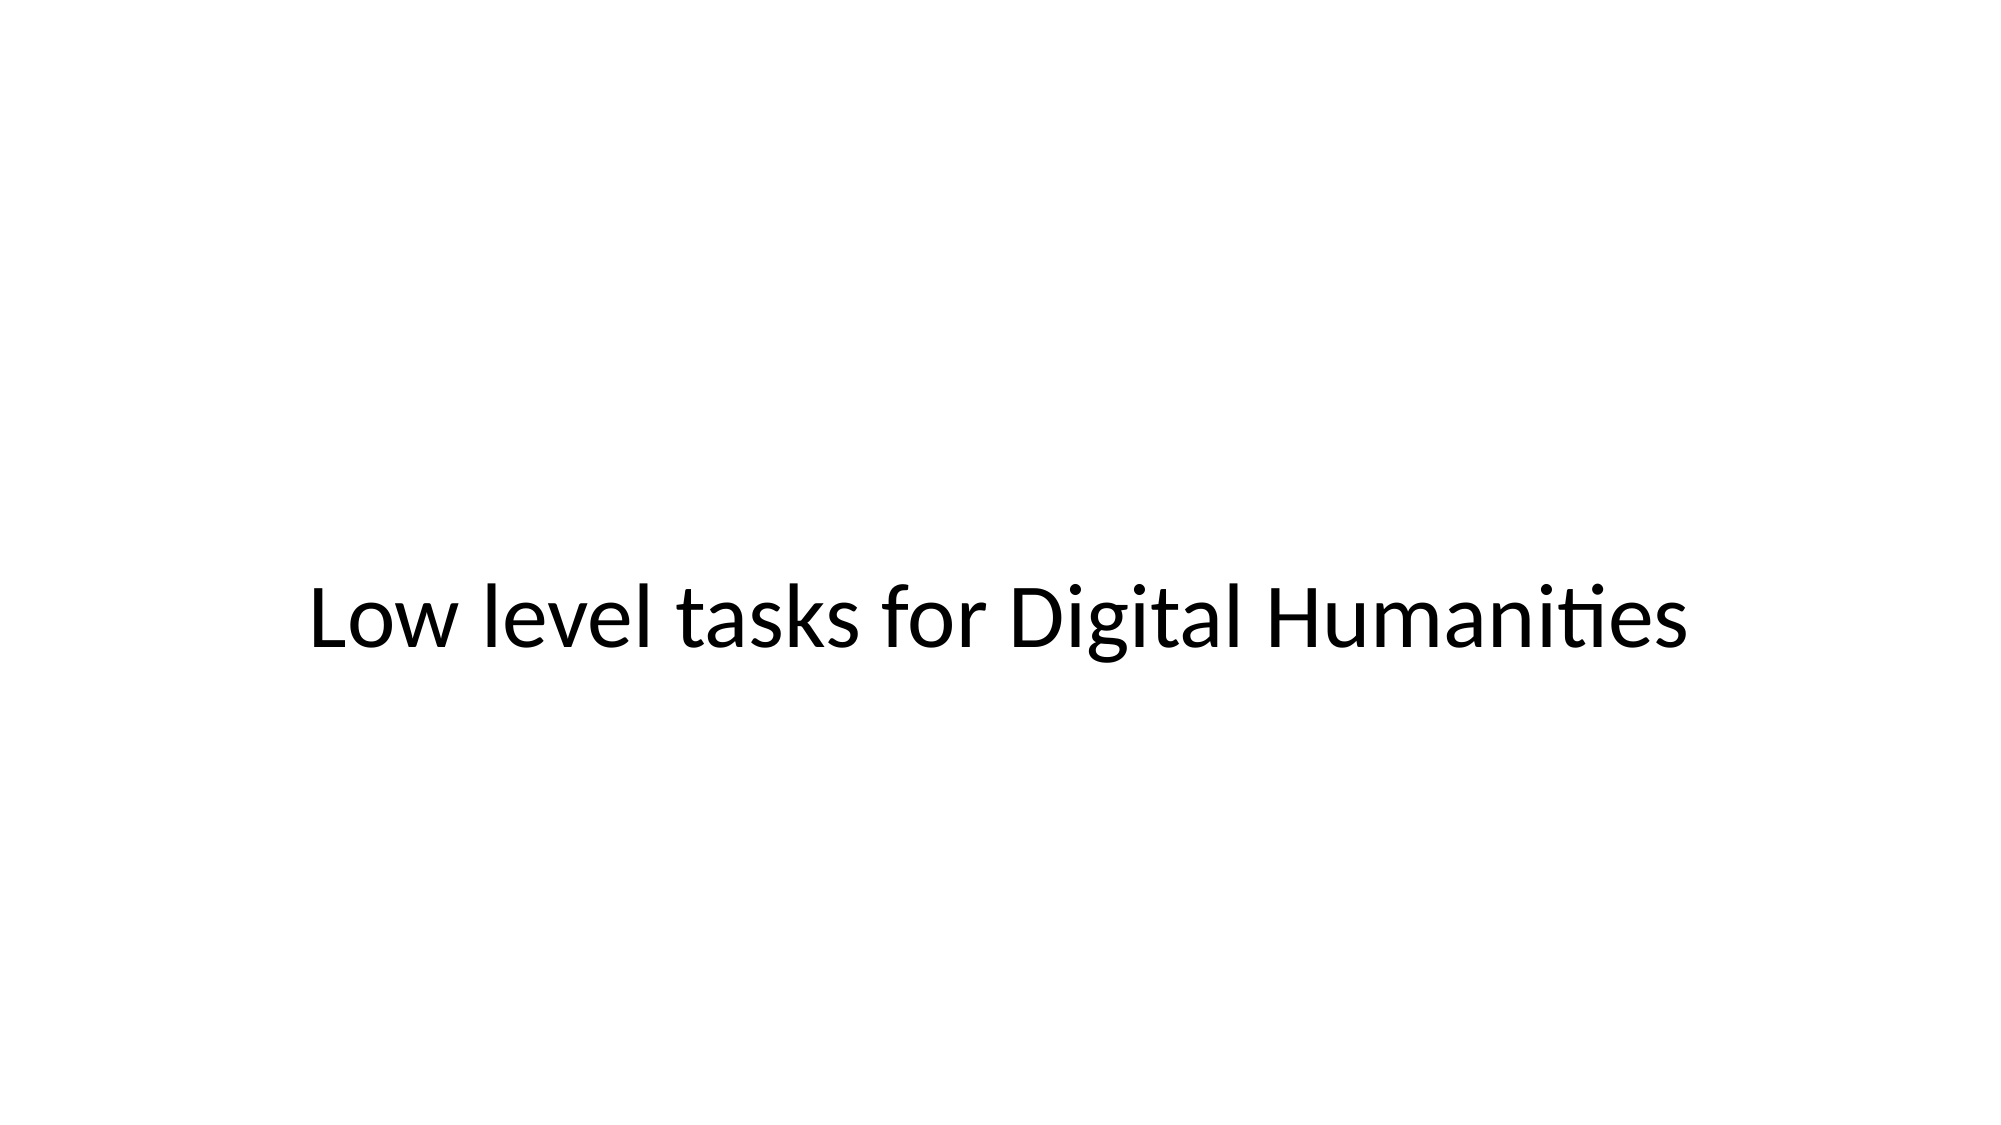

# Low level tasks for Digital Humanities